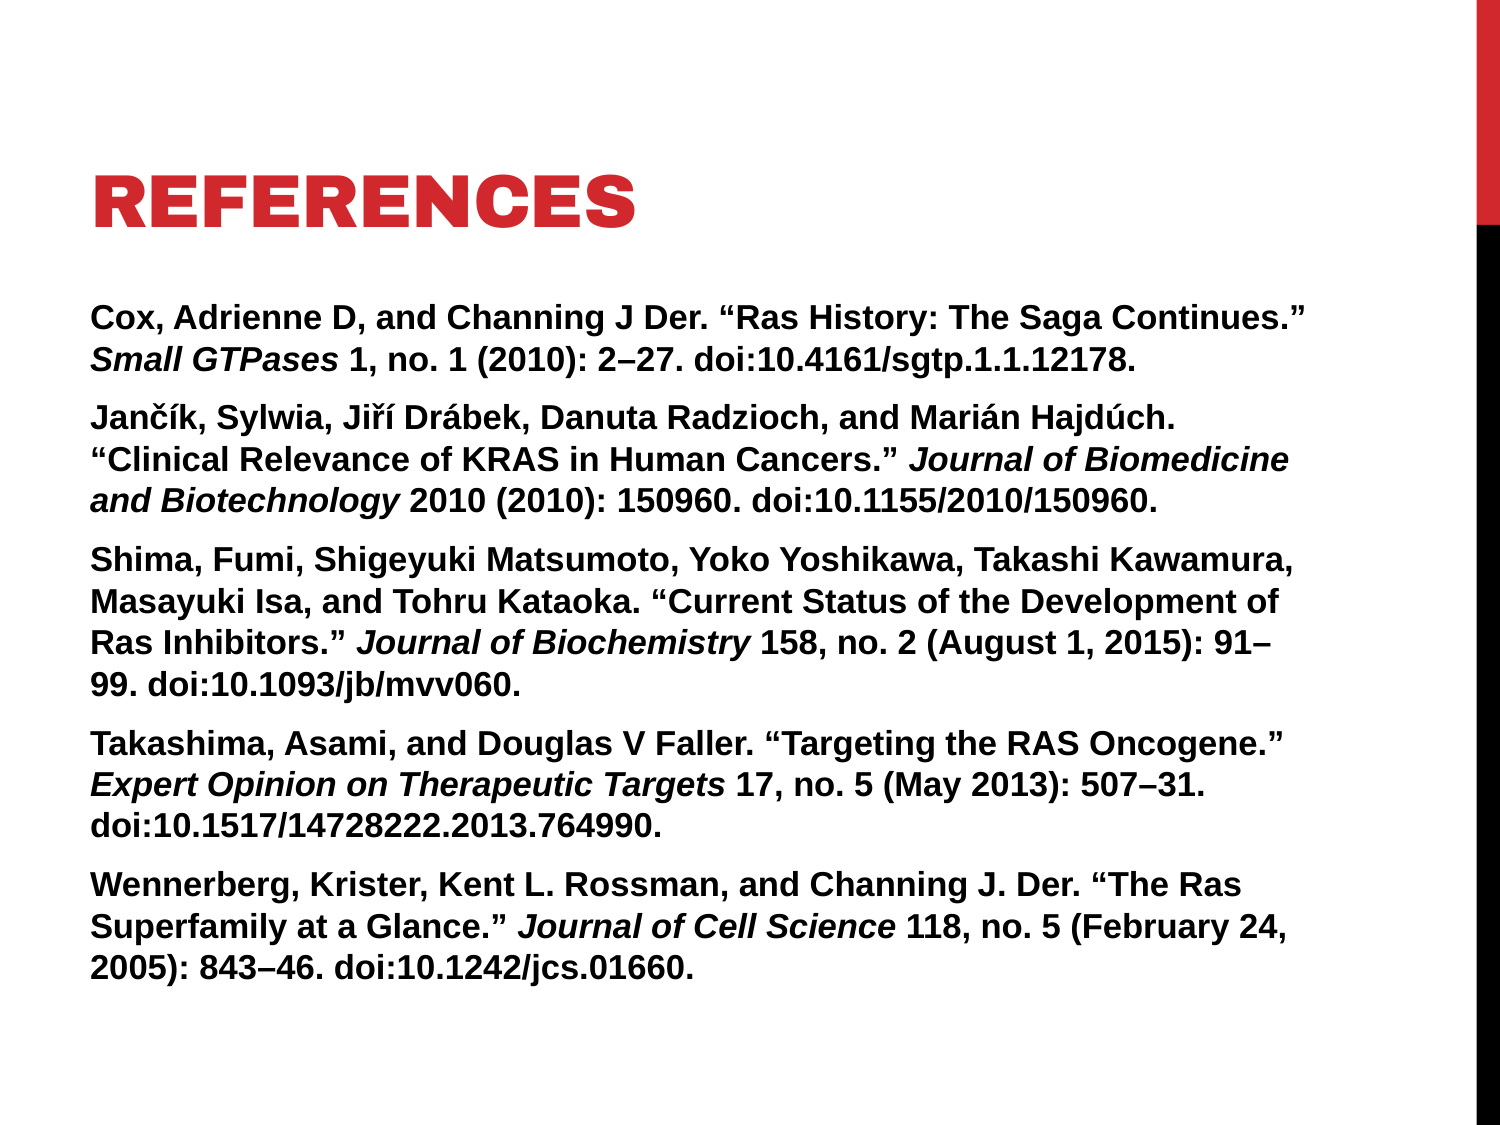

# References
Cox, Adrienne D, and Channing J Der. “Ras History: The Saga Continues.” Small GTPases 1, no. 1 (2010): 2–27. doi:10.4161/sgtp.1.1.12178.
Jančík, Sylwia, Jiří Drábek, Danuta Radzioch, and Marián Hajdúch. “Clinical Relevance of KRAS in Human Cancers.” Journal of Biomedicine and Biotechnology 2010 (2010): 150960. doi:10.1155/2010/150960.
Shima, Fumi, Shigeyuki Matsumoto, Yoko Yoshikawa, Takashi Kawamura, Masayuki Isa, and Tohru Kataoka. “Current Status of the Development of Ras Inhibitors.” Journal of Biochemistry 158, no. 2 (August 1, 2015): 91–99. doi:10.1093/jb/mvv060.
Takashima, Asami, and Douglas V Faller. “Targeting the RAS Oncogene.” Expert Opinion on Therapeutic Targets 17, no. 5 (May 2013): 507–31. doi:10.1517/14728222.2013.764990.
Wennerberg, Krister, Kent L. Rossman, and Channing J. Der. “The Ras Superfamily at a Glance.” Journal of Cell Science 118, no. 5 (February 24, 2005): 843–46. doi:10.1242/jcs.01660.